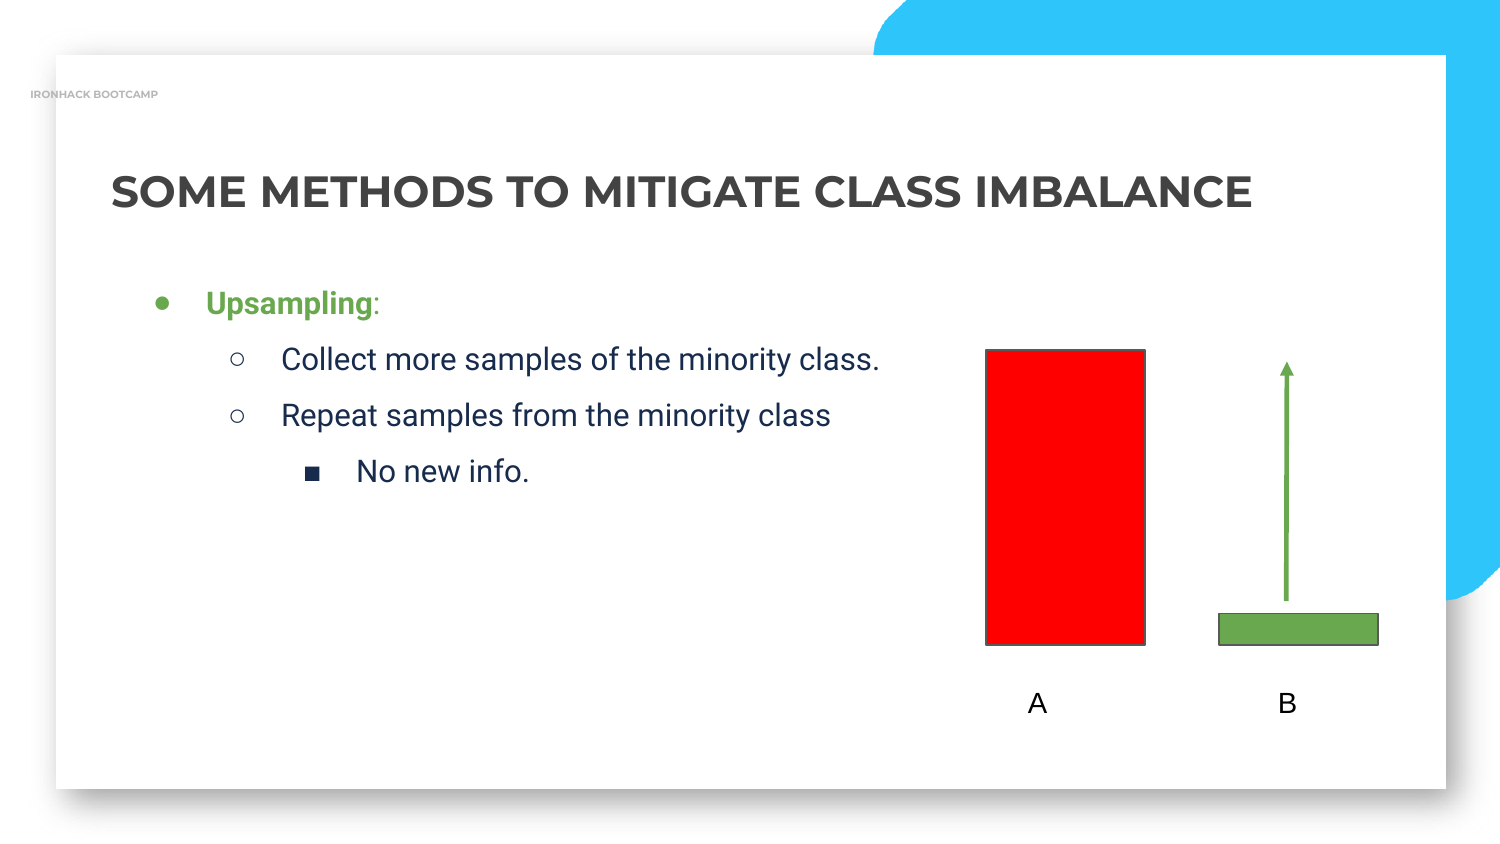

IRONHACK BOOTCAMP
SOME METHODS TO MITIGATE CLASS IMBALANCE
Upsampling:
Collect more samples of the minority class.
Repeat samples from the minority class
No new info.

A
B